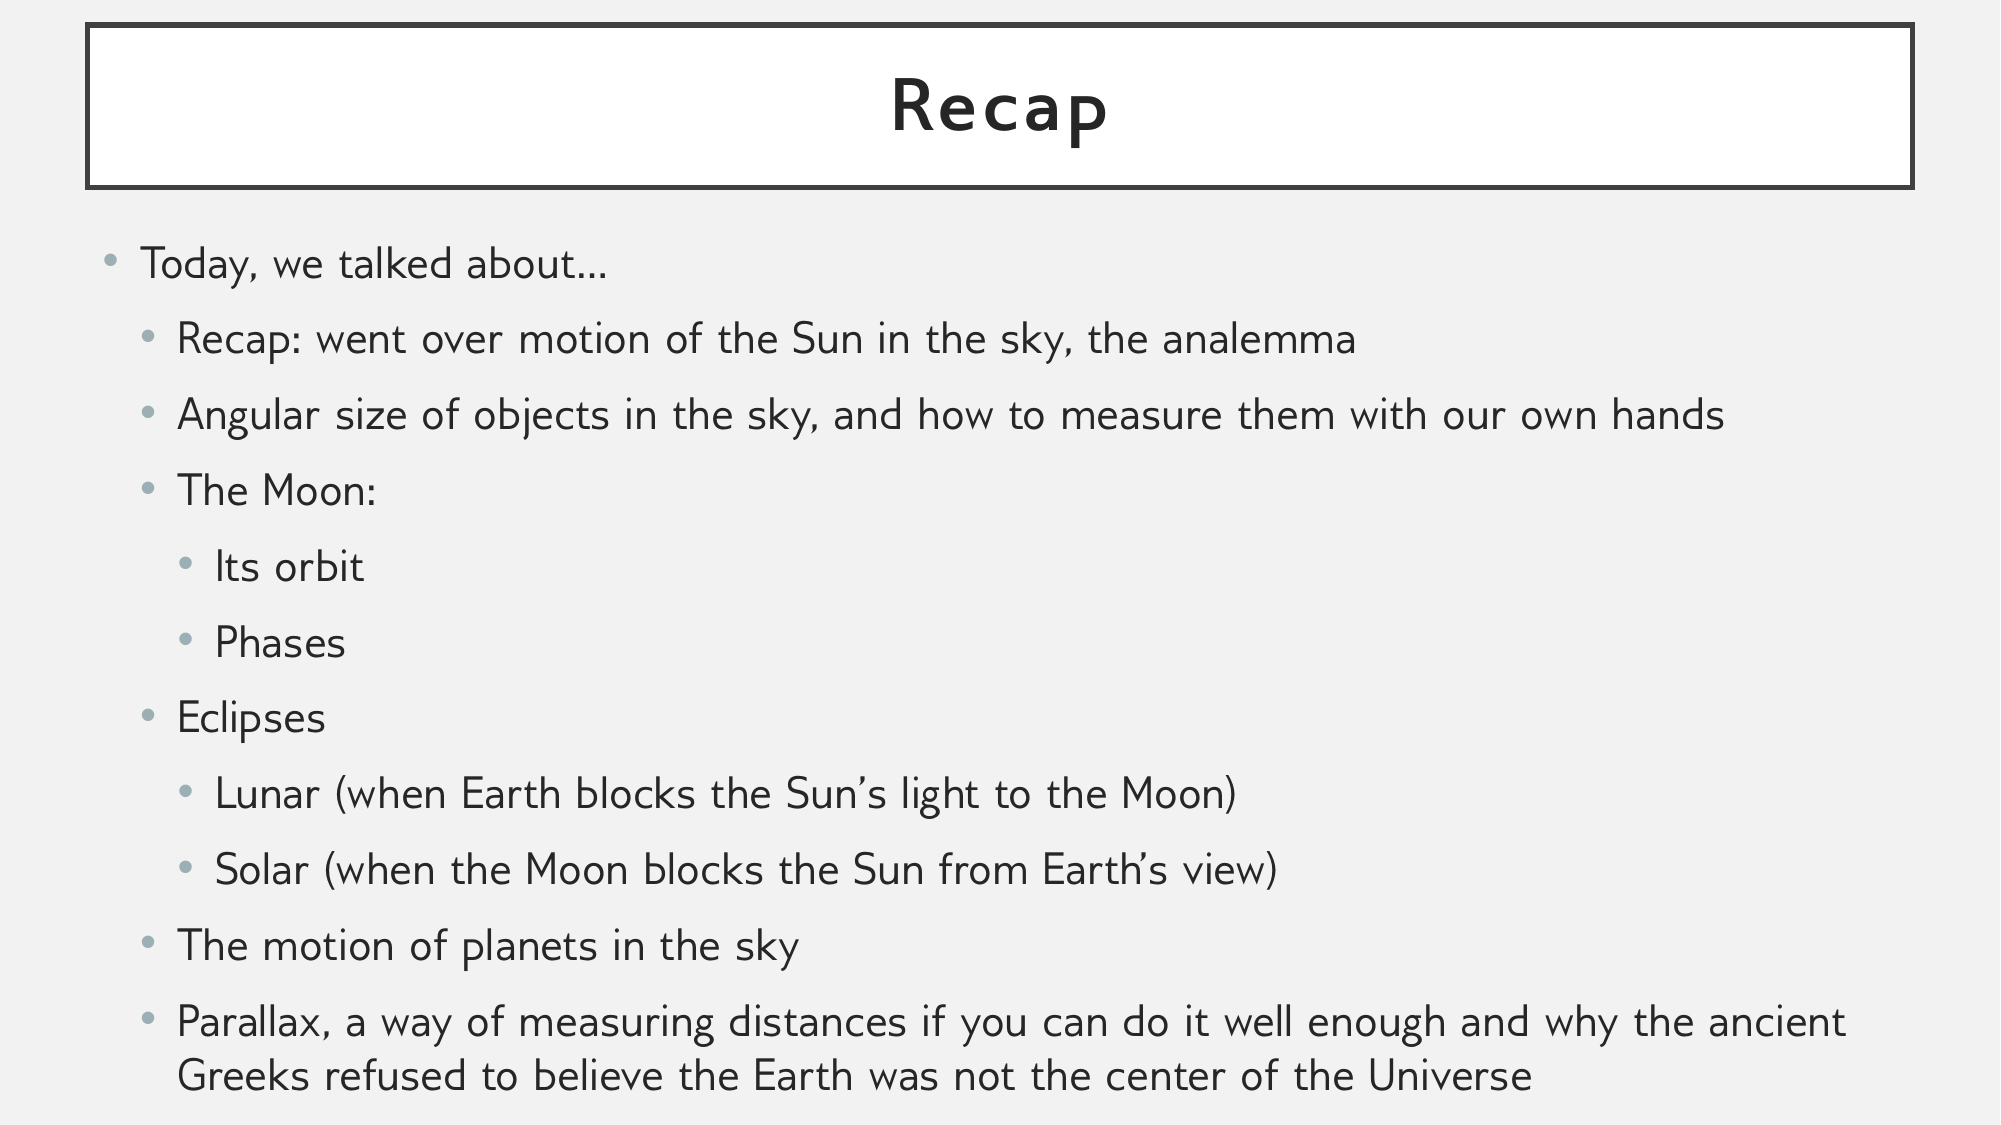

# Recap
Today, we talked about…
Recap: went over motion of the Sun in the sky, the analemma
Angular size of objects in the sky, and how to measure them with our own hands
The Moon:
Its orbit
Phases
Eclipses
Lunar (when Earth blocks the Sun’s light to the Moon)
Solar (when the Moon blocks the Sun from Earth’s view)
The motion of planets in the sky
Parallax, a way of measuring distances if you can do it well enough and why the ancient Greeks refused to believe the Earth was not the center of the Universe